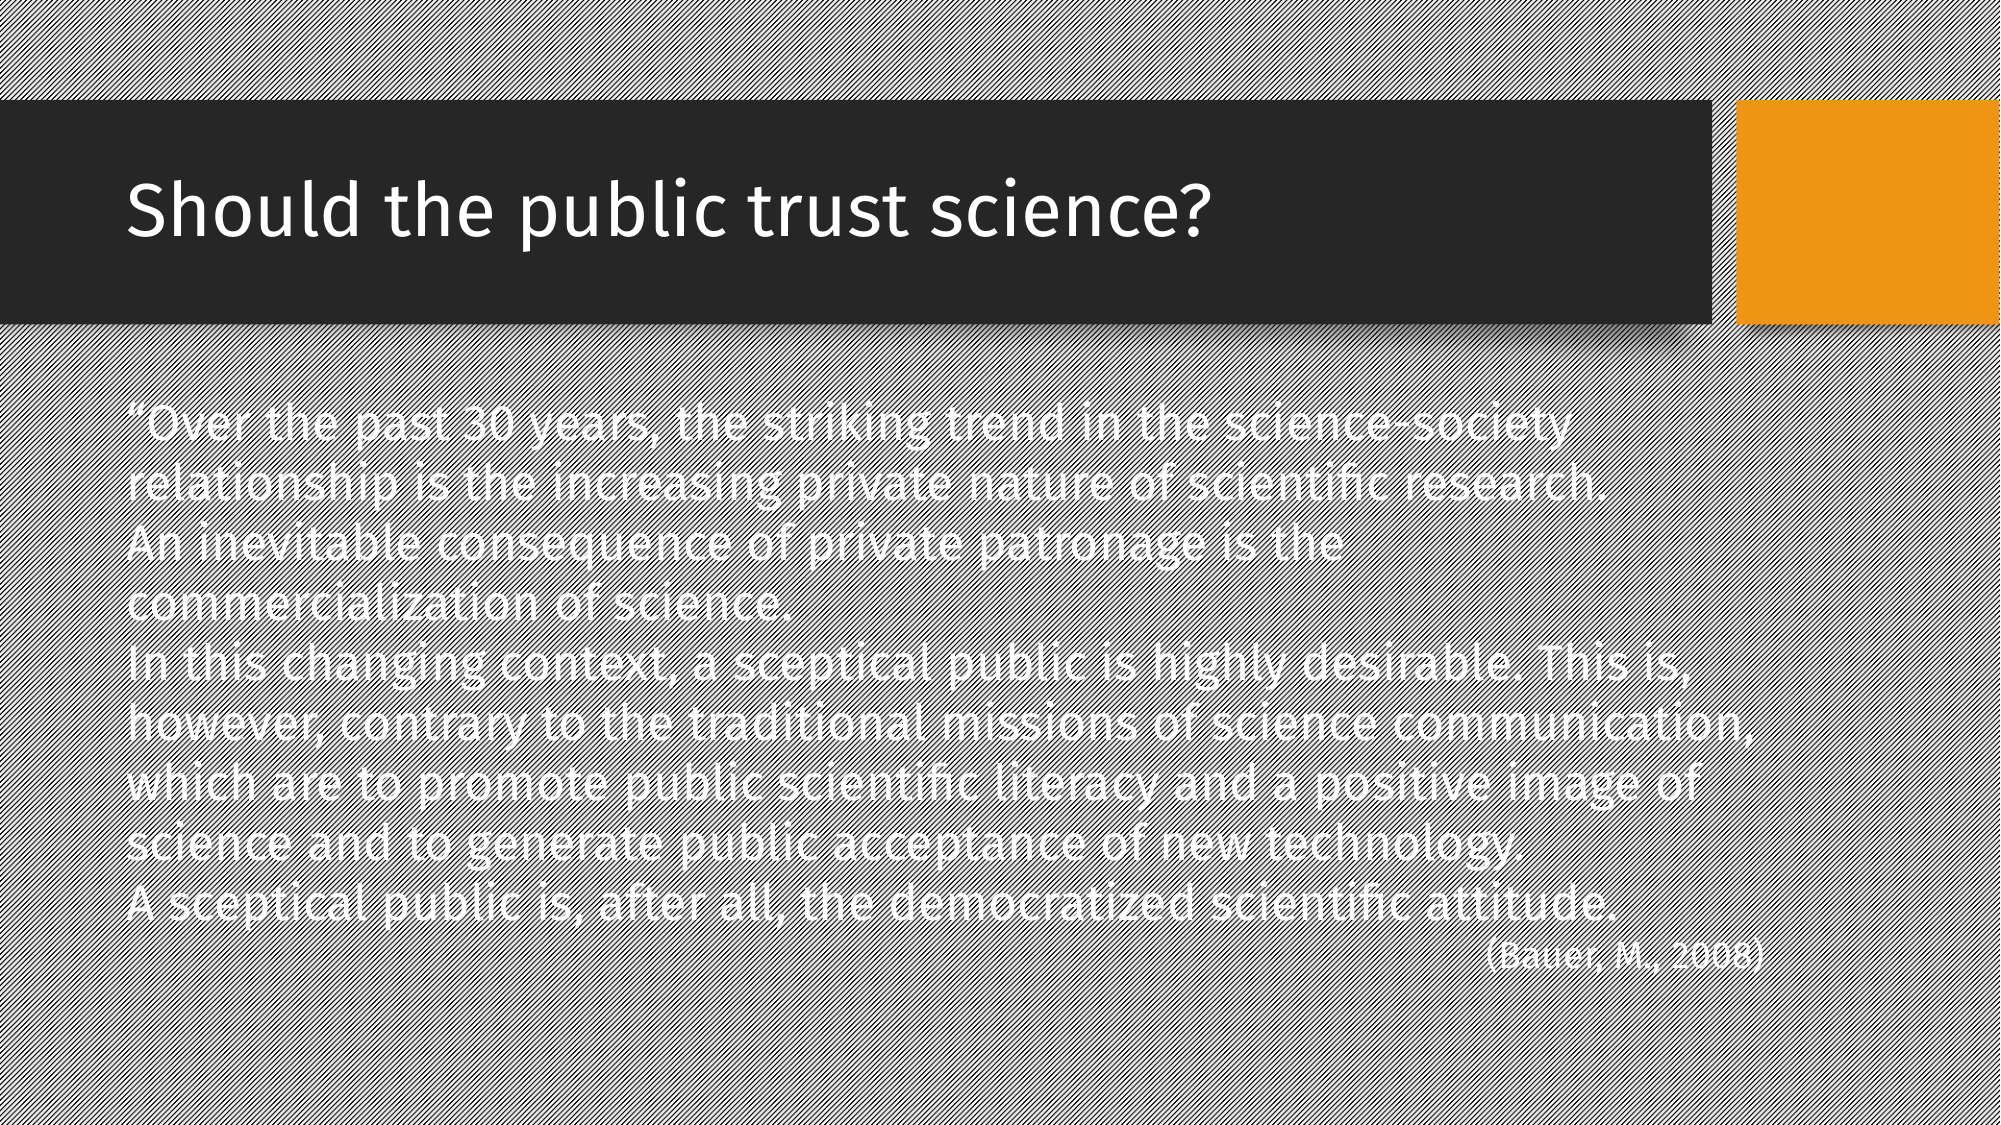

Should the public trust science?
“Over the past 30 years, the striking trend in the science-society relationship is the increasing private nature of scientific research.
An inevitable consequence of private patronage is the commercialization of science.
In this changing context, a sceptical public is highly desirable. This is, however, contrary to the traditional missions of science communication, which are to promote public scientific literacy and a positive image of science and to generate public acceptance of new technology.
A sceptical public is, after all, the democratized scientific attitude.
(Bauer, M., 2008)